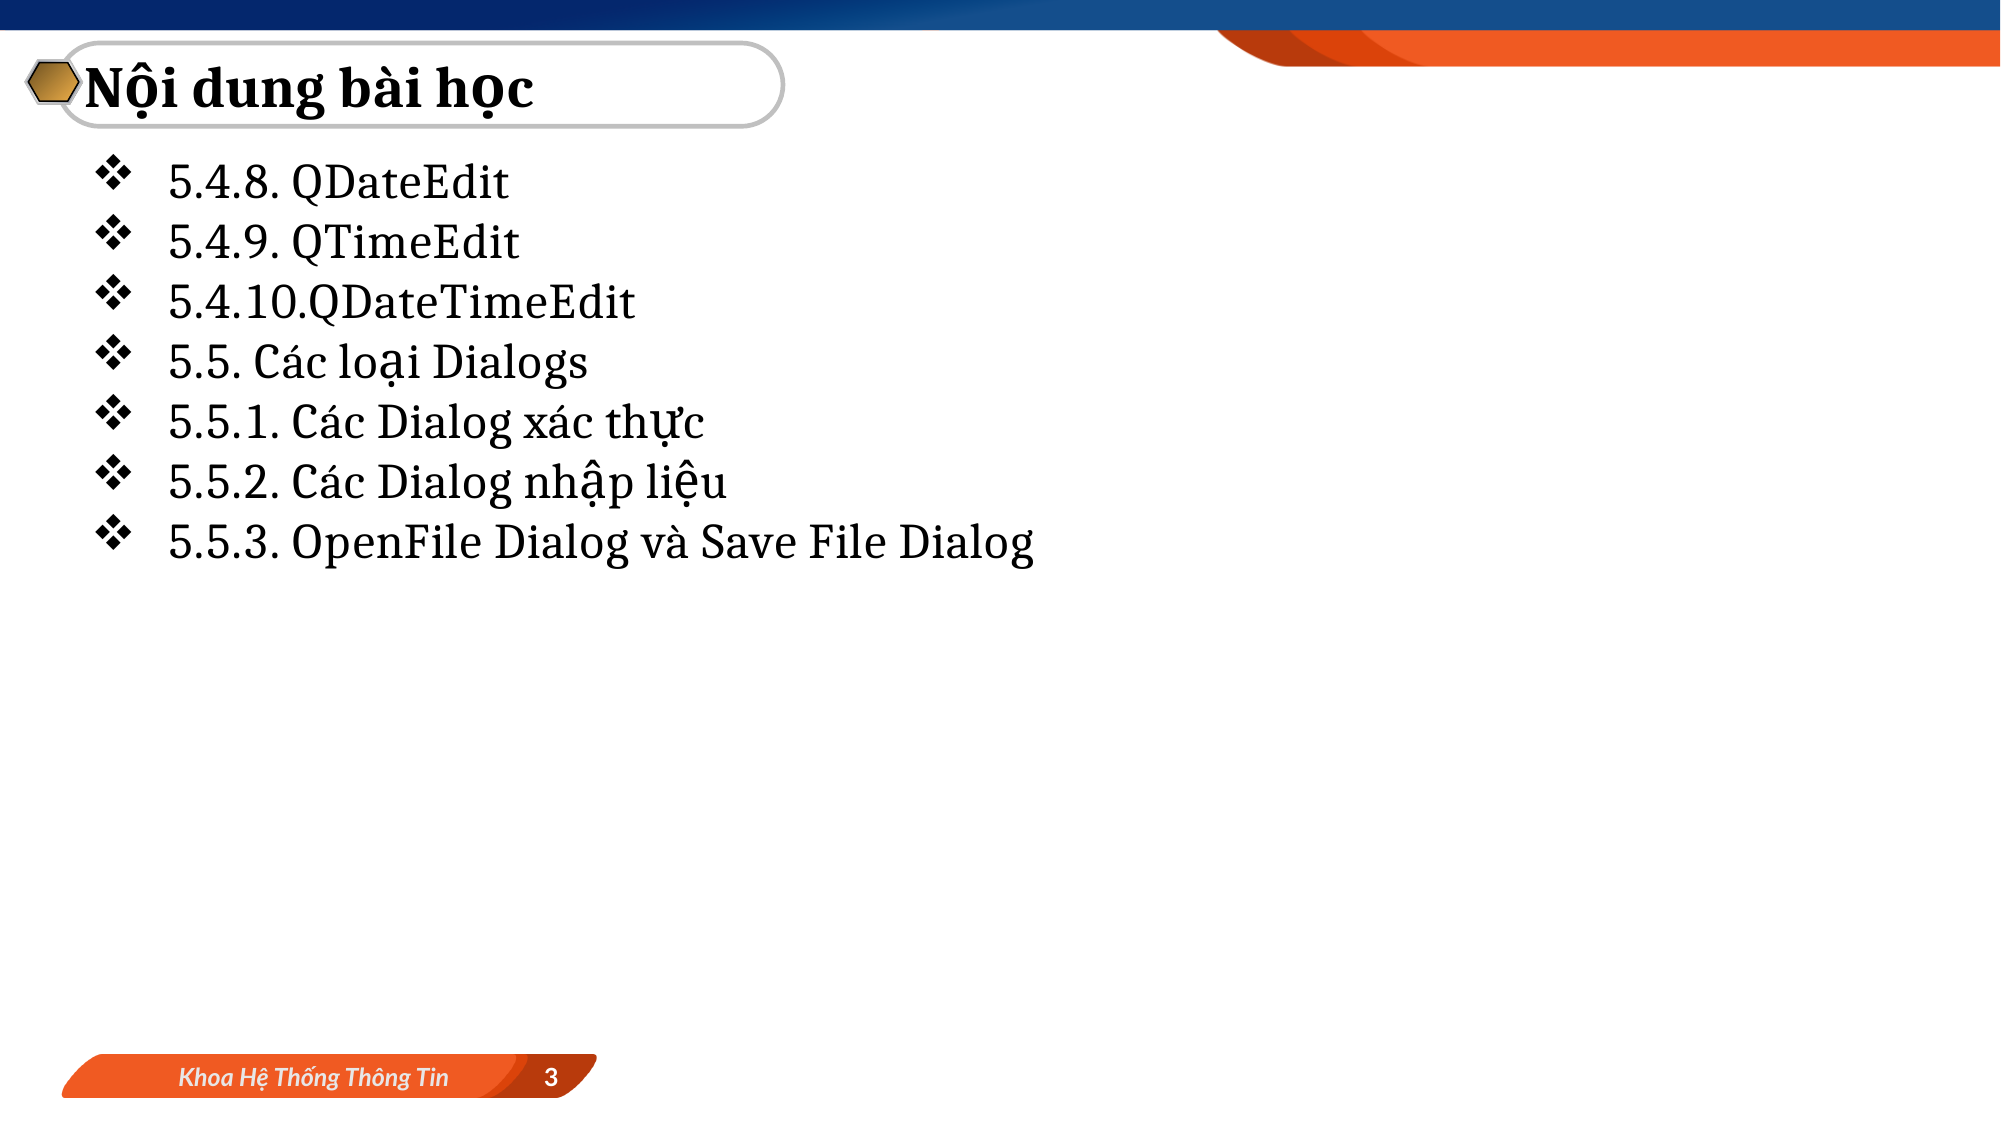

Nội dung bài học

5.4.8. QDateEdit
5.4.9. QTimeEdit
5.4.10.QDateTimeEdit
5.5. Các loại Dialogs
5.5.1. Các Dialog xác thực
5.5.2. Các Dialog nhập liệu
5.5.3. OpenFile Dialog và Save File Dialog
3
Khoa Hệ Thống Thông Tin